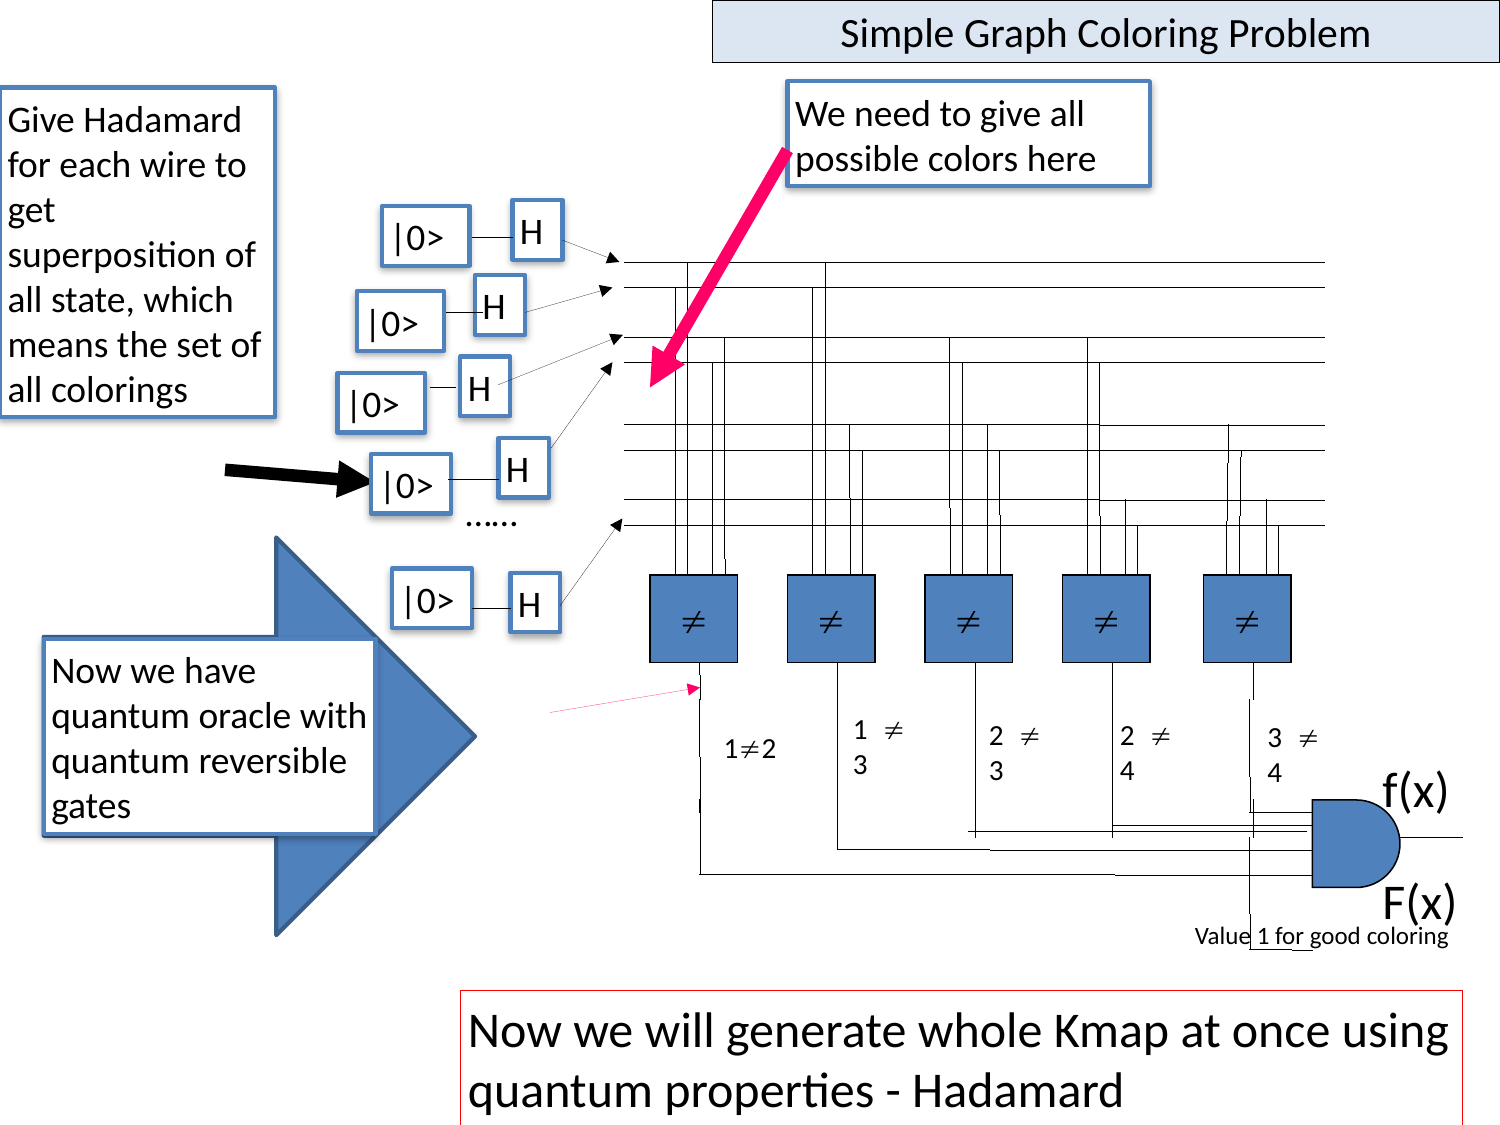

Simple Graph Coloring Problem
We need to give all possible colors here
Give Hadamard for each wire to get superposition of all state, which means the set of all colorings

H
|0>

H

|0>

H

|0>

H

|0>

……

Now we have quantum oracle with quantum reversible gates
|0>
H

≠

≠

≠

≠

≠

1 ≠ 3
2 ≠ 4
2 ≠ 3
3 ≠ 4
1≠2
f(x)

F(x)

Value 1 for good coloring

Now we will generate whole Kmap at once using quantum properties - Hadamard